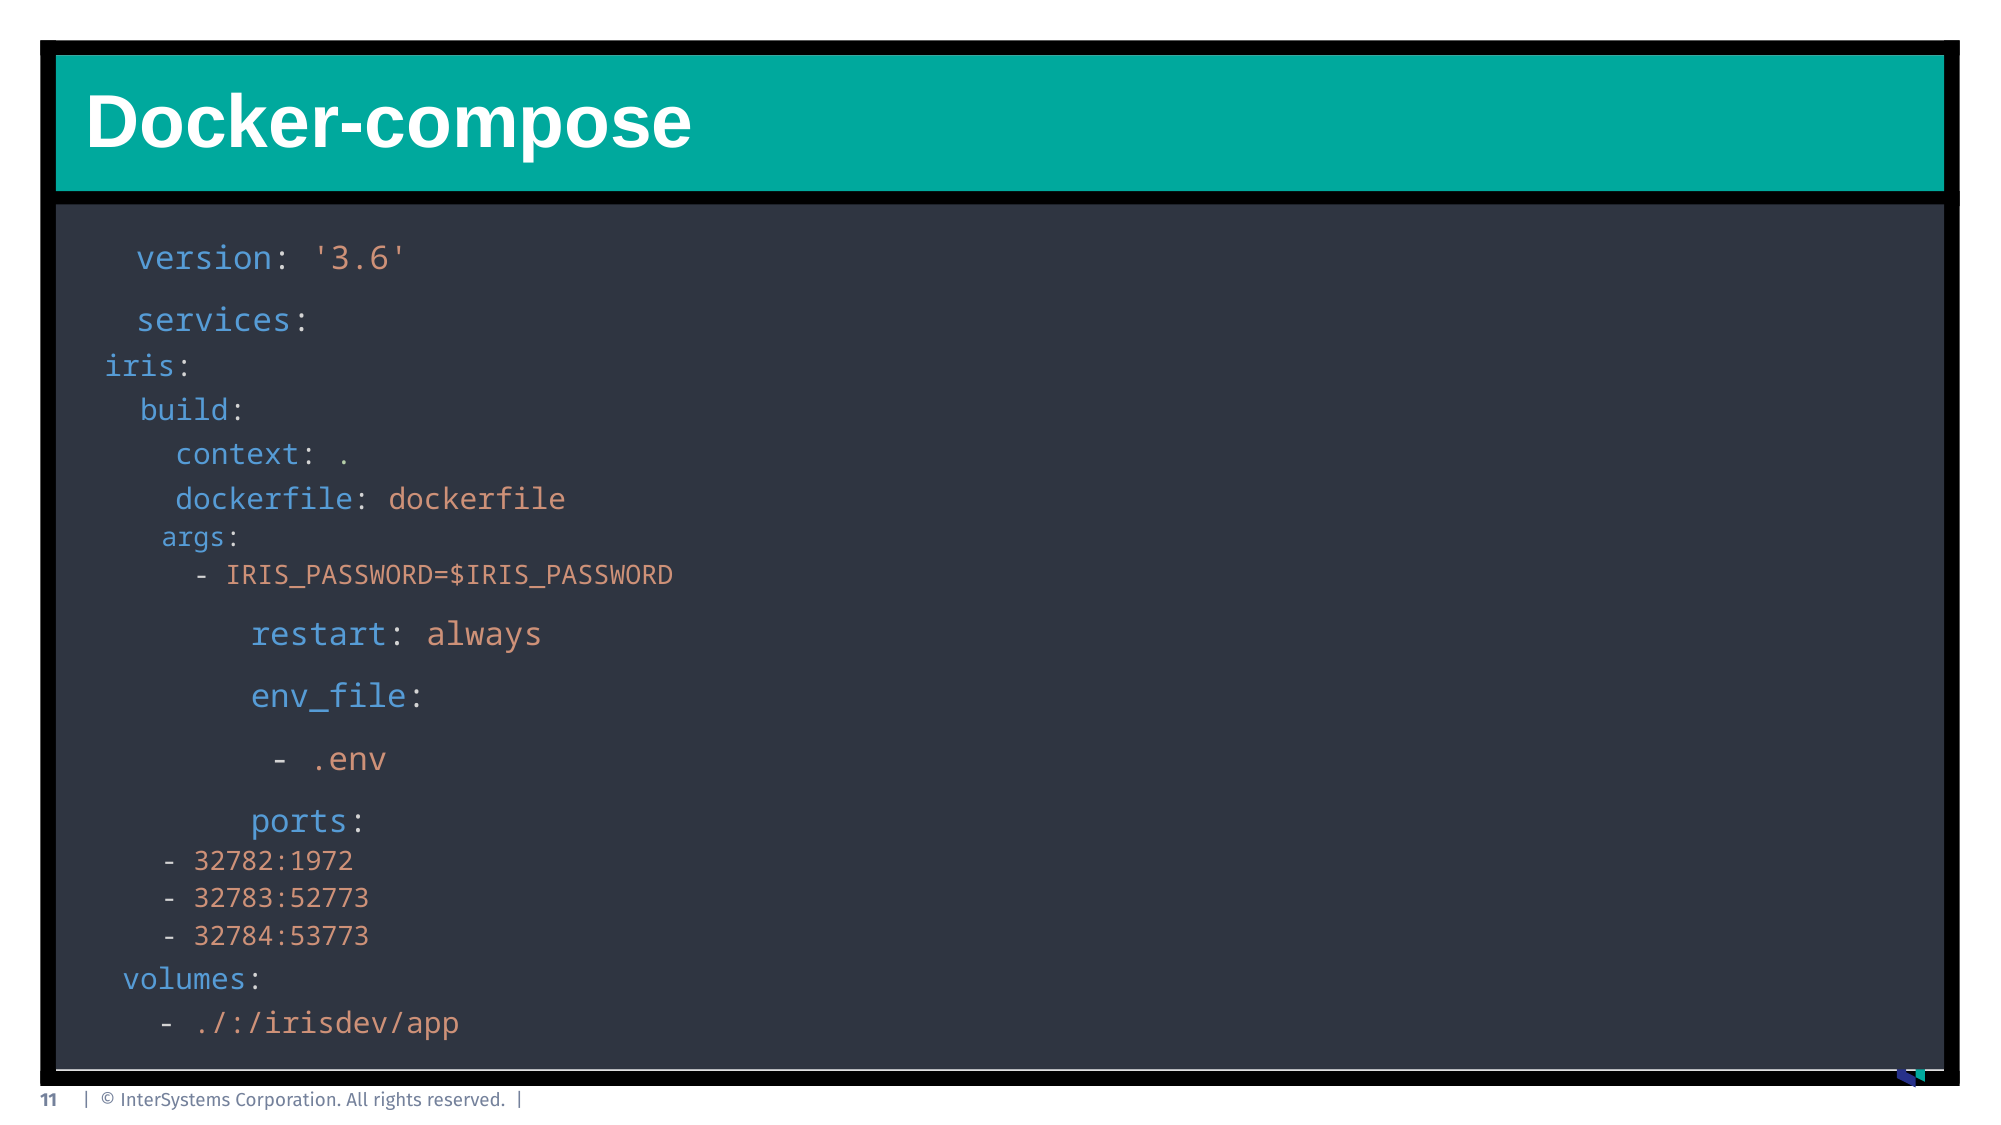

# Docker-compose

version: '3.6'
services:
iris:
  build:
    context: .
    dockerfile: dockerfile
args:
  - IRIS_PASSWORD=$IRIS_PASSWORD
  restart: always
  env_file:
   - .env
  ports:
- 32782:1972
- 32783:52773
- 32784:53773
 volumes:
   - ./:/irisdev/app